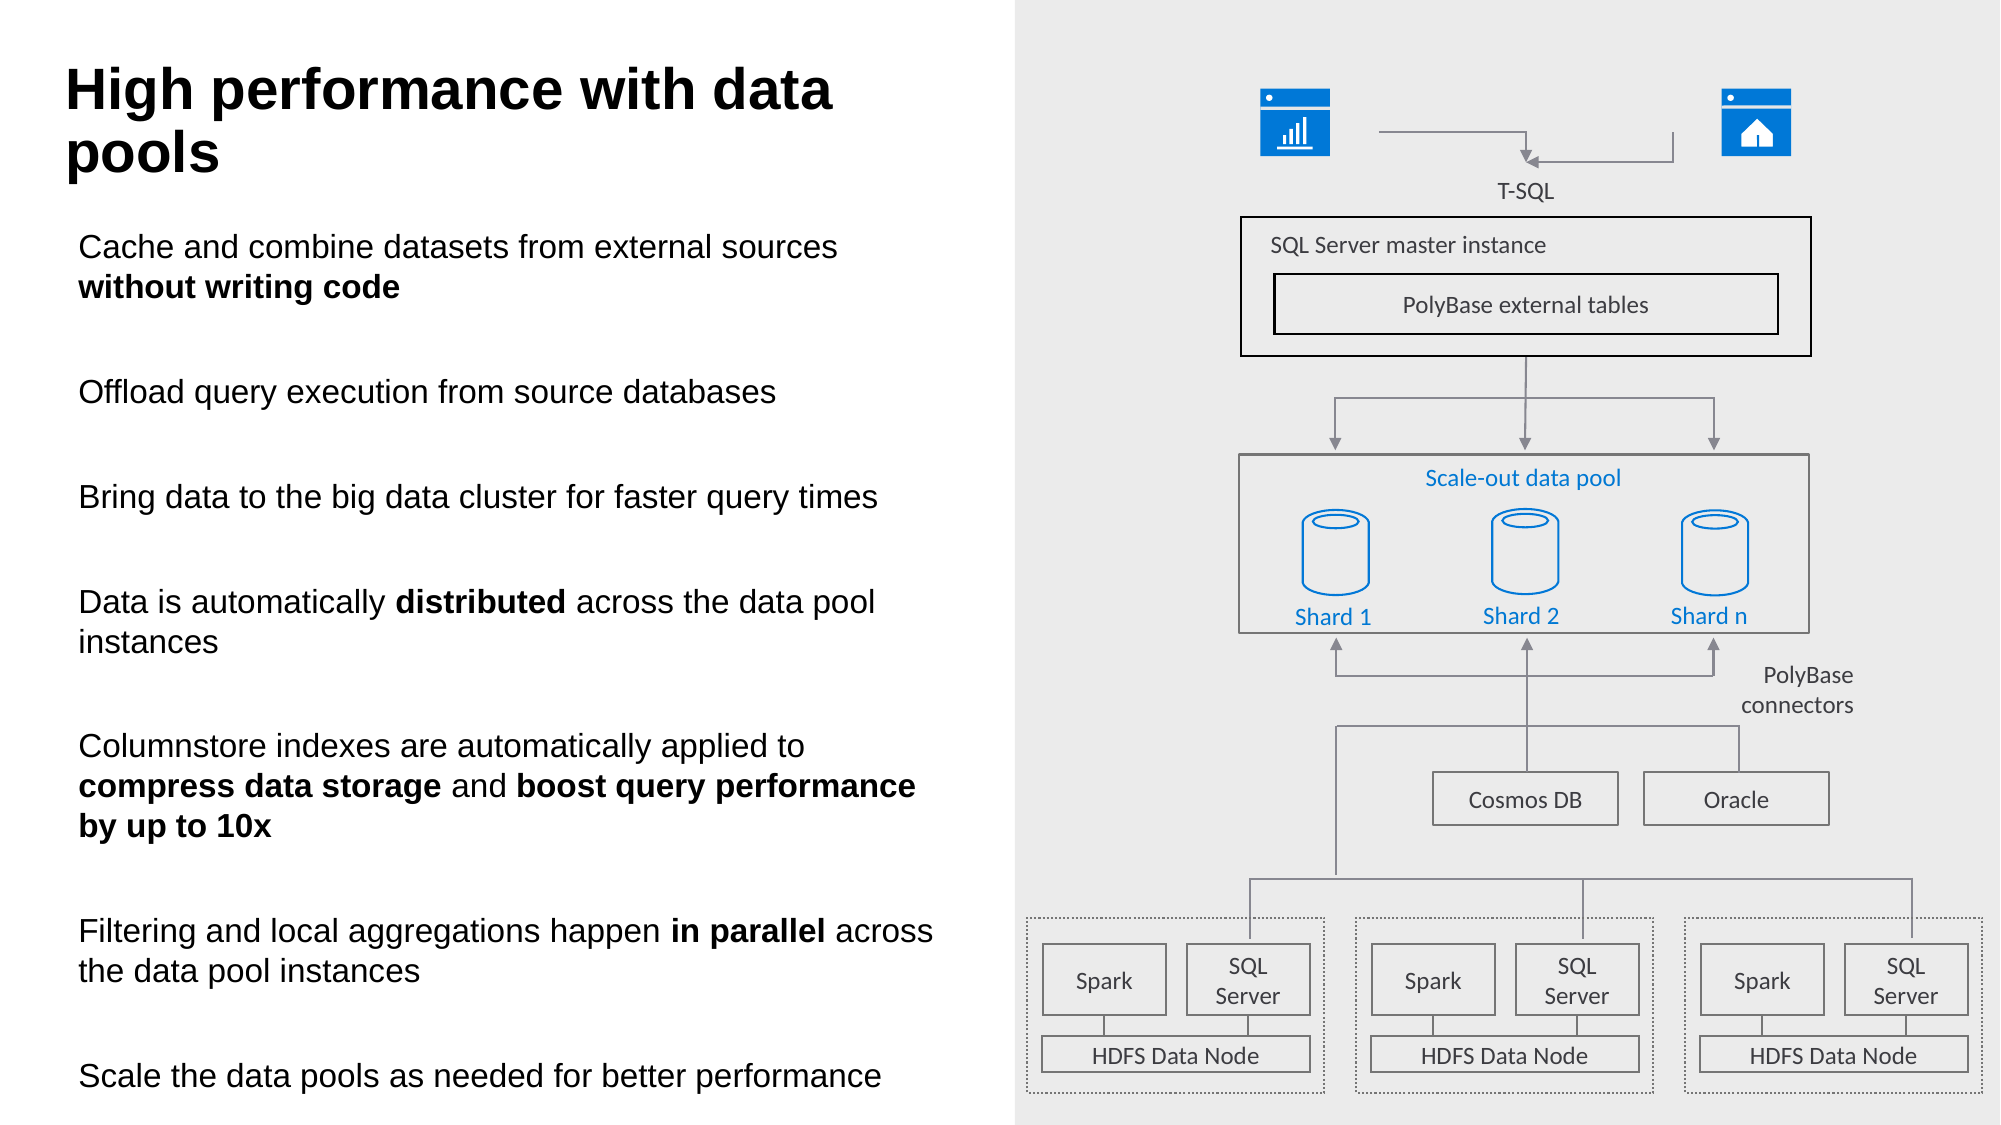

# High performance with data pools

T-SQL
SQL Server master instance
Cache and combine datasets from external sources without writing code

Offload query execution from source databases

Bring data to the big data cluster for faster query times

Data is automatically distributed across the data pool instances

Columnstore indexes are automatically applied to compress data storage and boost query performance by up to 10x

Filtering and local aggregations happen in parallel across the data pool instances

Scale the data pools as needed for better performance

PolyBase external tables
Scale-out data pool

Shard 2
Shard n
Shard 1
PolyBase
connectors
Oracle
Cosmos DB

Spark
SQL Server
HDFS Data Node
Spark
SQL Server
HDFS Data Node
Spark
SQL Server
HDFS Data Node